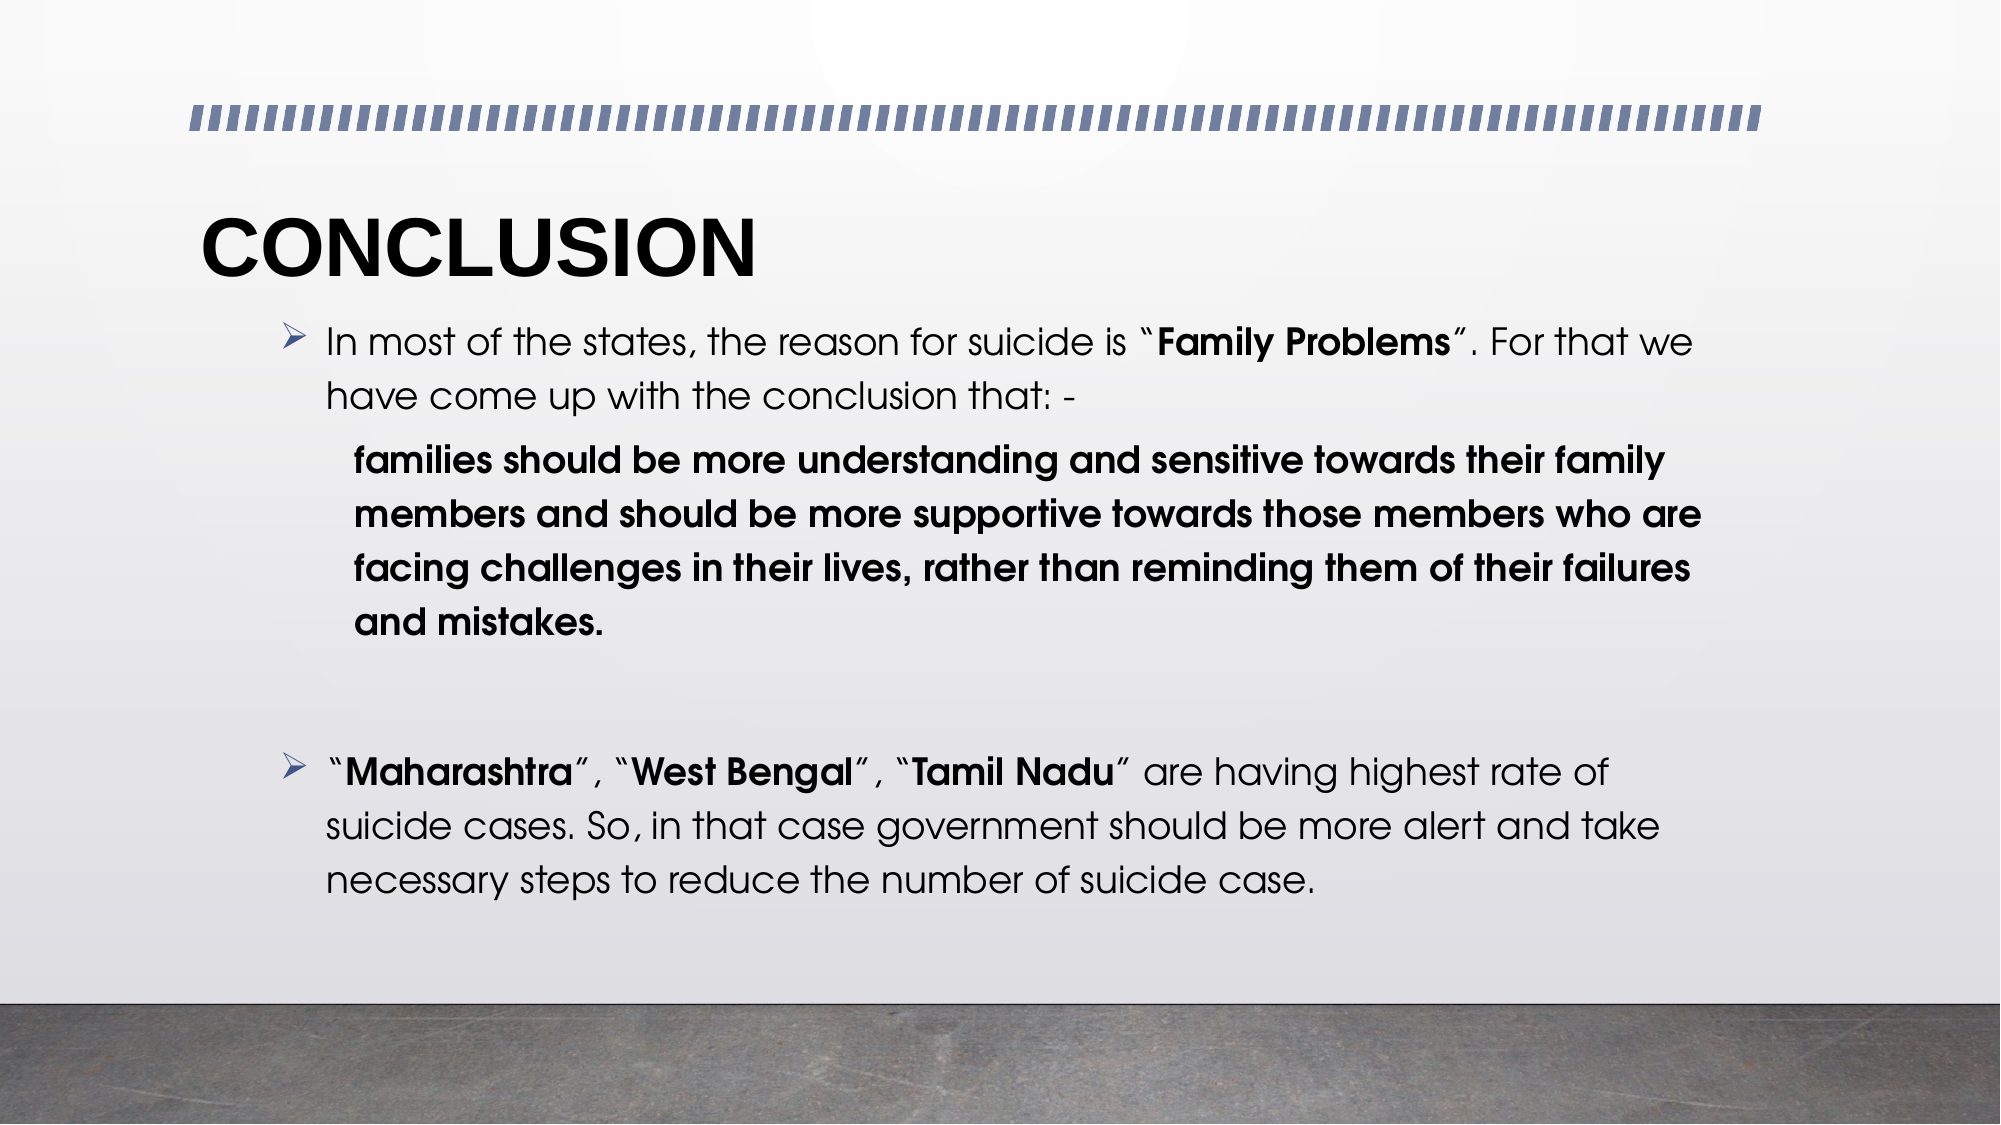

# CONCLUSION
In most of the states, the reason for suicide is “Family Problems”. For that we have come up with the conclusion that: -
families should be more understanding and sensitive towards their family members and should be more supportive towards those members who are facing challenges in their lives, rather than reminding them of their failures and mistakes.

“Maharashtra”, “West Bengal”, “Tamil Nadu” are having highest rate of suicide cases. So, in that case government should be more alert and take necessary steps to reduce the number of suicide case.